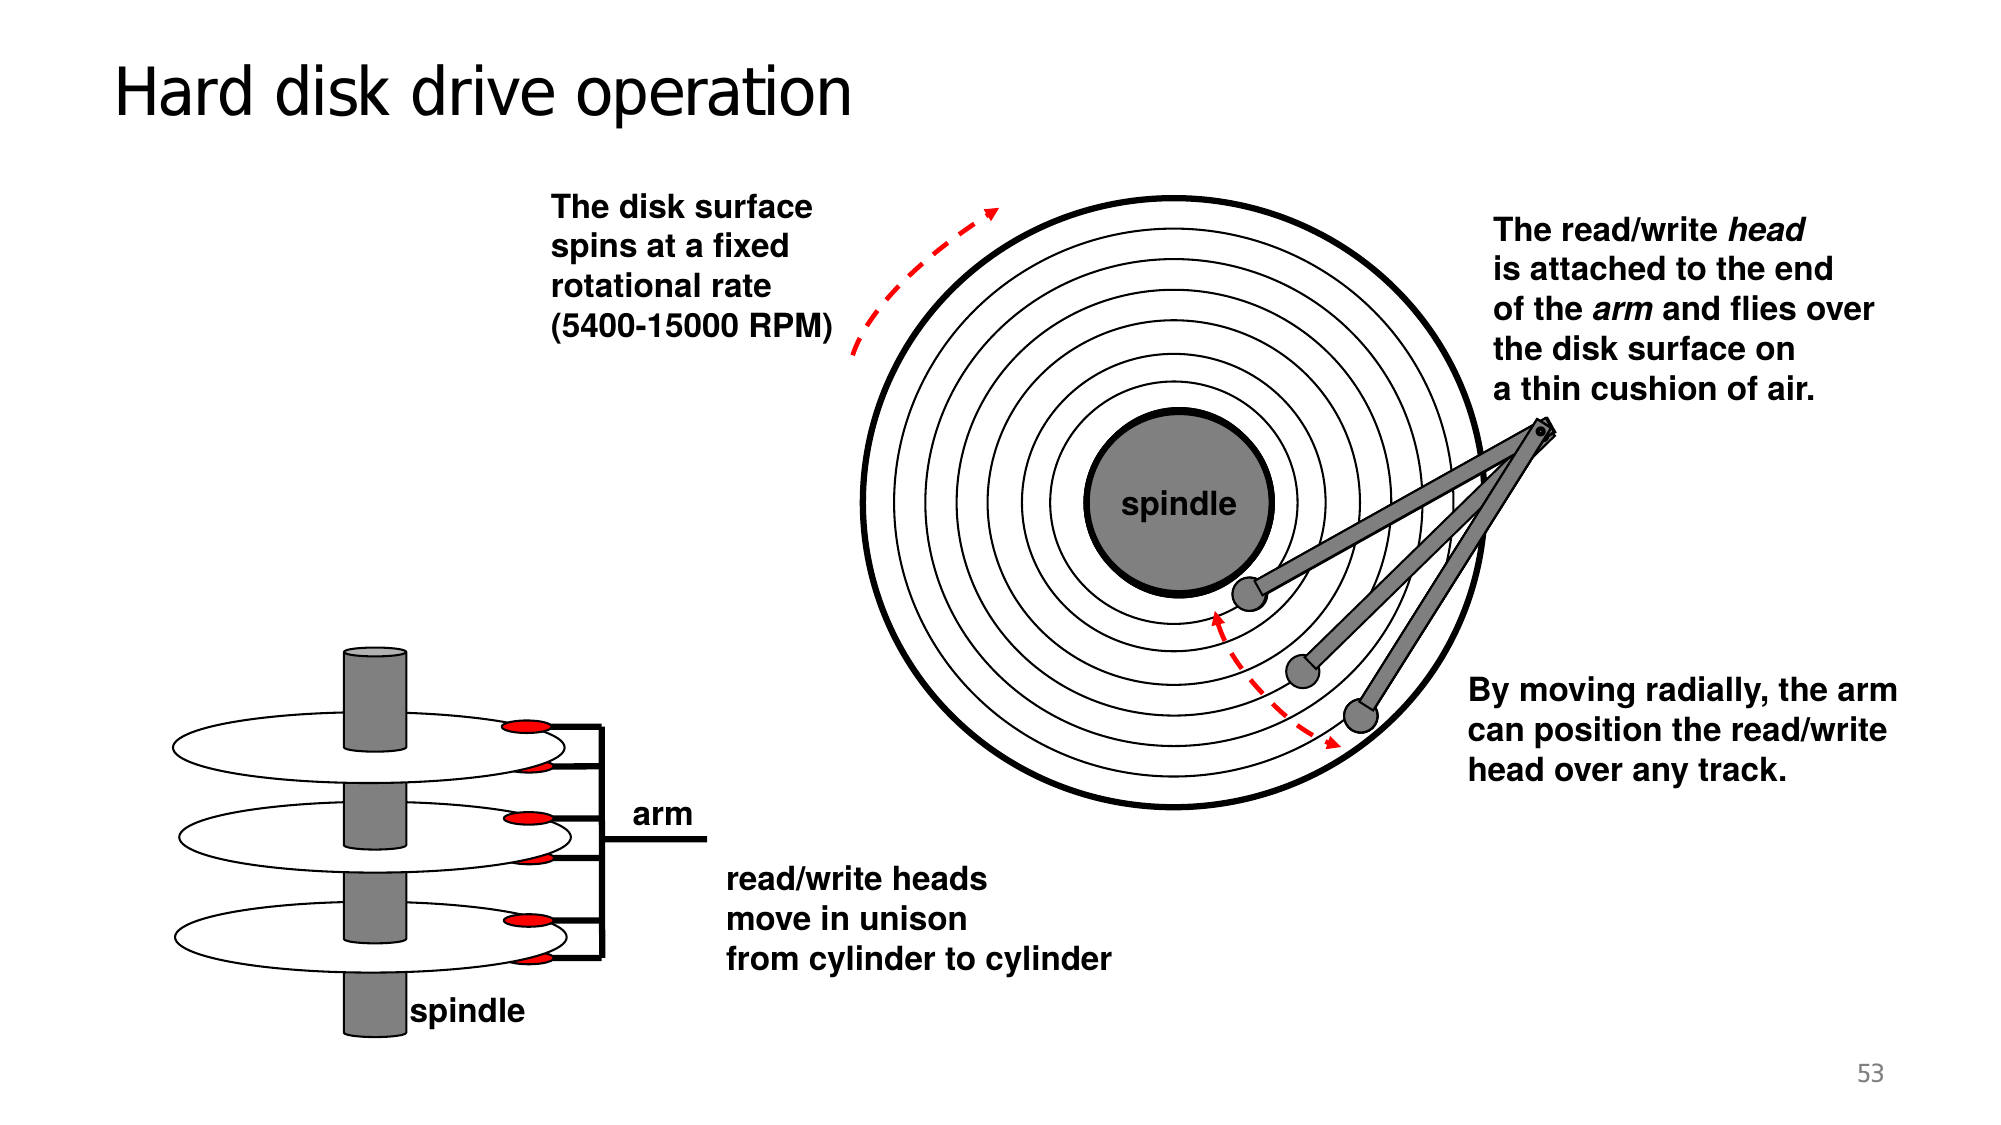

# Hard disk drive operation
The disk surface
spins at a fixed
rotational rate
(5400-15000 RPM)

The read/write head
is attached to the end
of the arm and flies over
the disk surface on
a thin cushion of air.

By moving radially, the arm can position the read/write head over any track.

spindle
spindle
spindle
spindle
spindle

arm

read/write heads
move in unison
from cylinder to cylinder

spindle
53